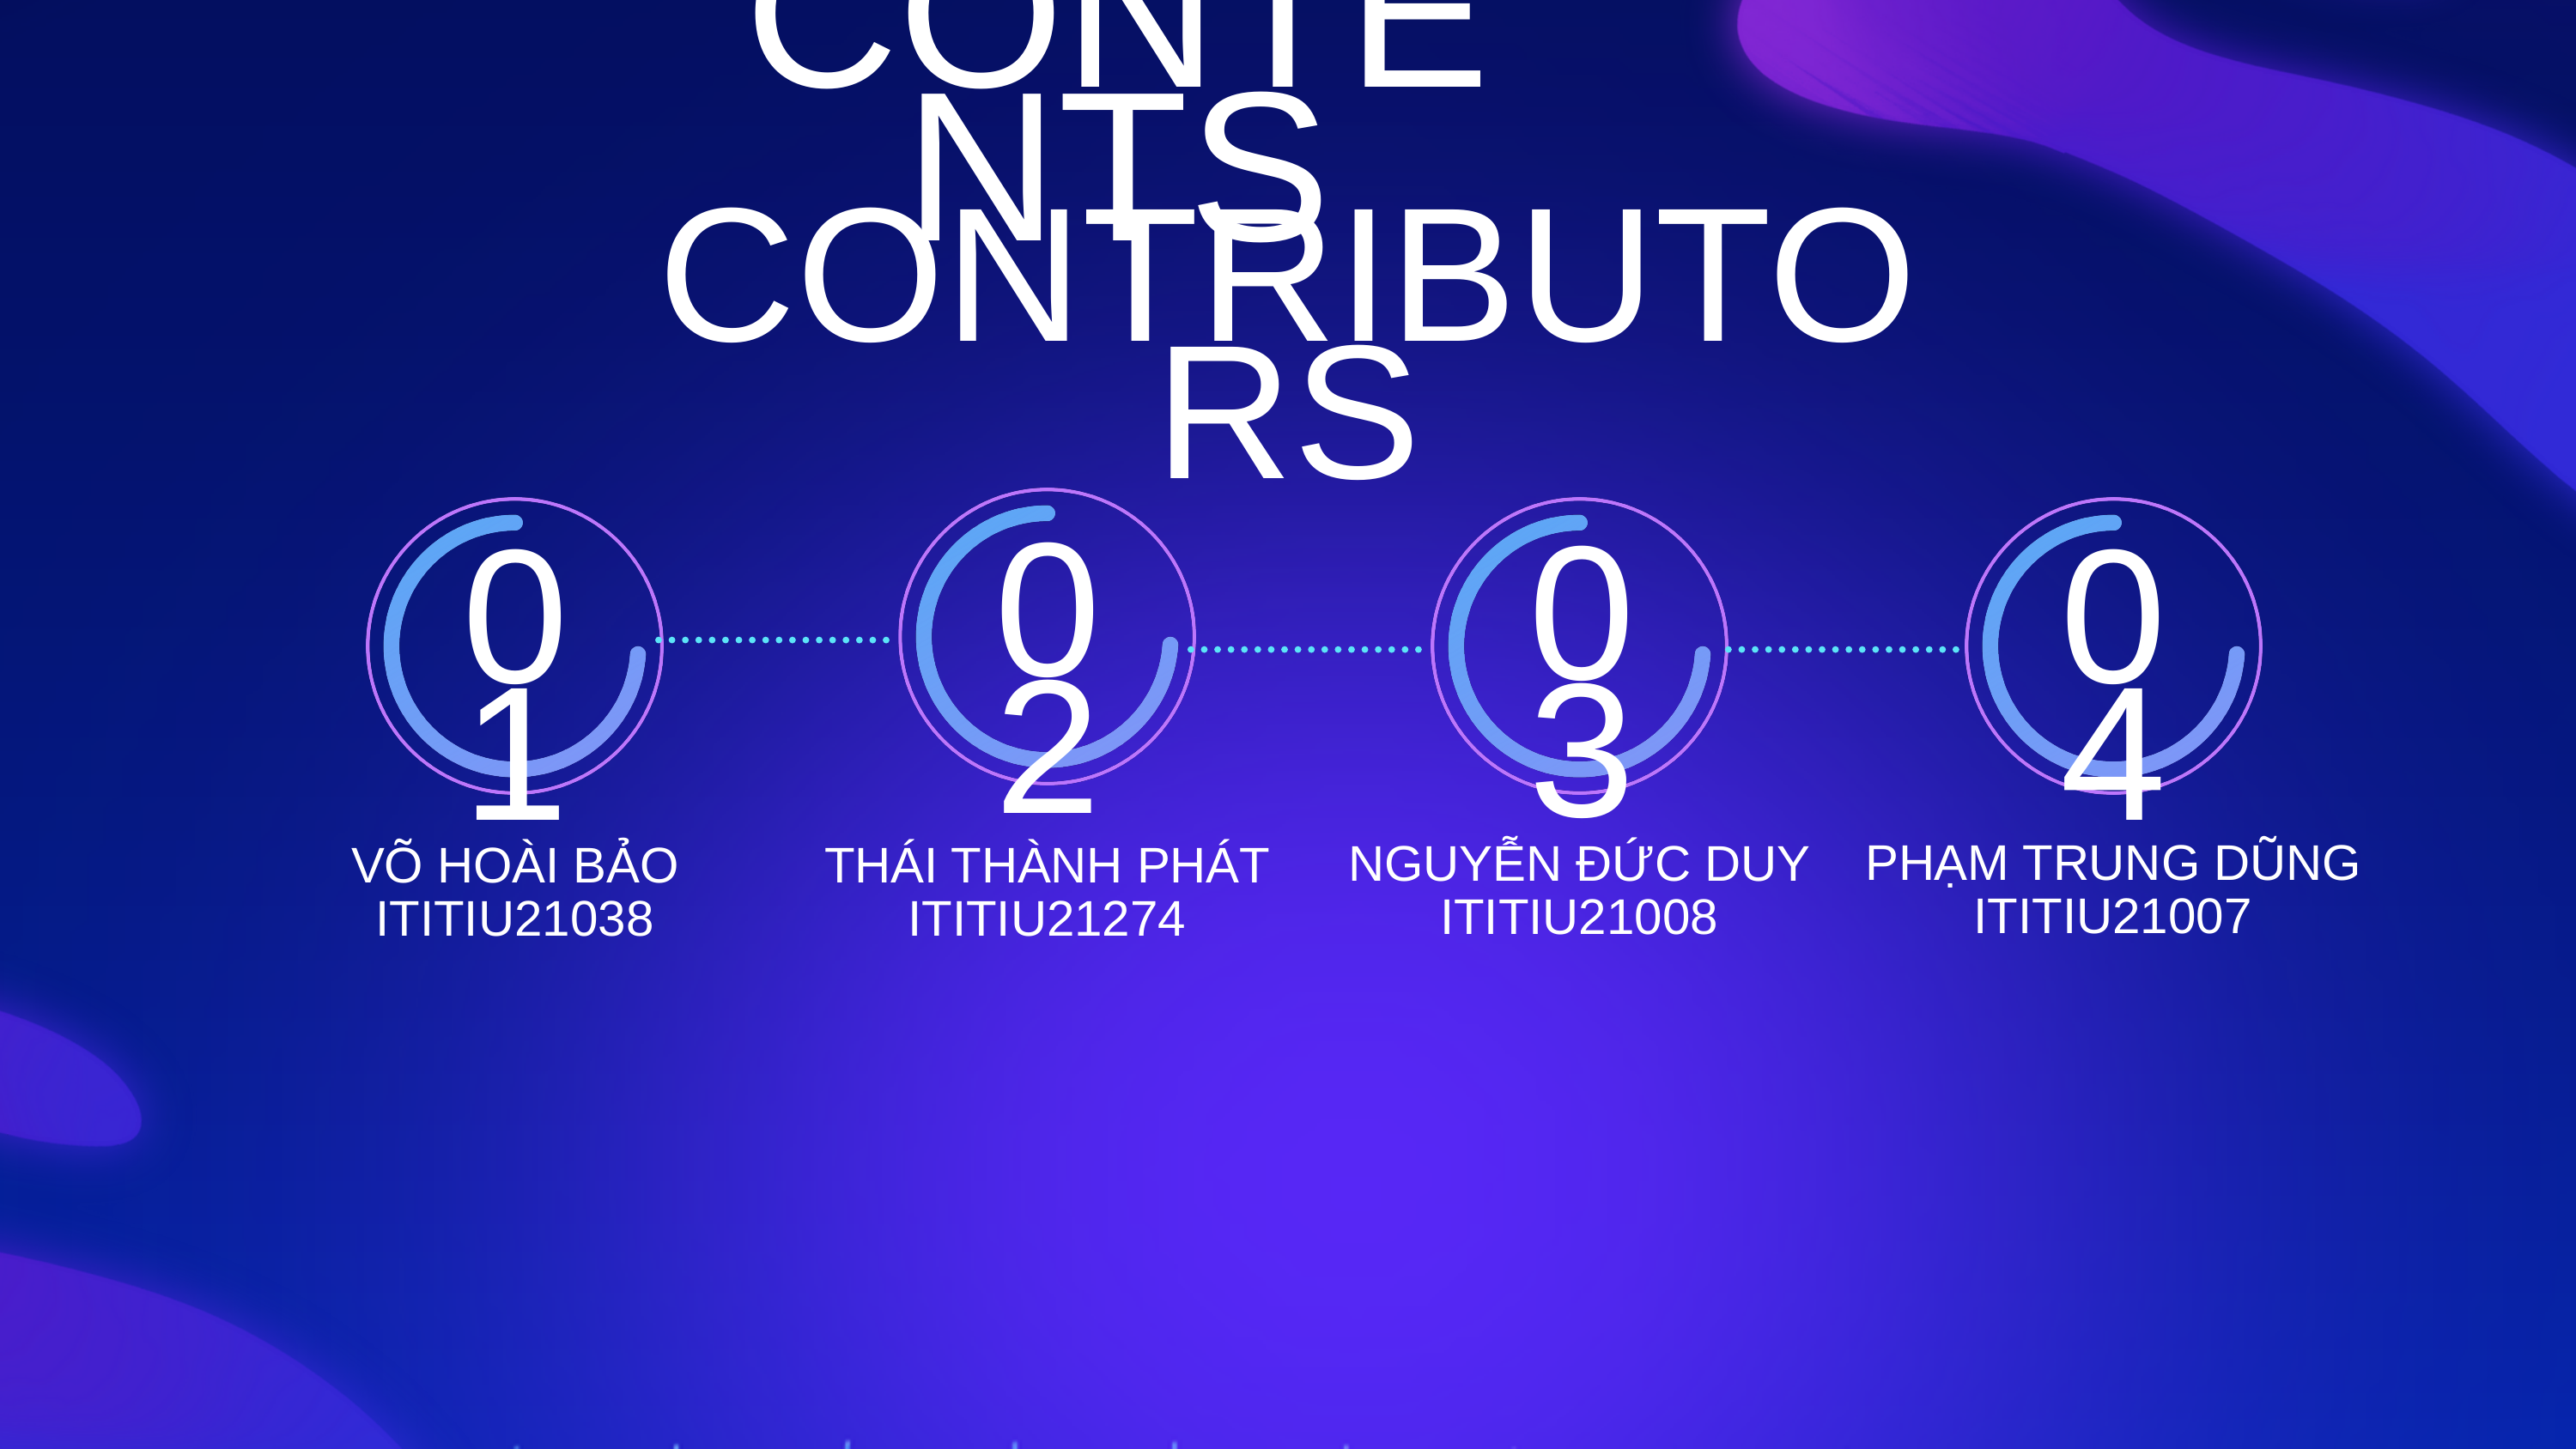

TABLE OF CONTENTS
DSA Project
CONTRIBUTORS

01
02
03
04
05
06
07
02
03
01
04

MINESWEEPER
PHẠM TRUNG DŨNG
ITITIU21007
NGUYỄN ĐỨC DUY
ITITIU21008
VÕ HOÀI BẢO
ITITIU21038
THÁI THÀNH PHÁT
ITITIU21274
By Group “JQKA”

Introduction
Game Rules
UML & Git
Data Structure  & Algorithm
Features & Design Pattern
Demo
Q&A
Introduction
Game Rules
Git
Data Structure  & Algorithm
UML & Other classes
Demo
Q&A